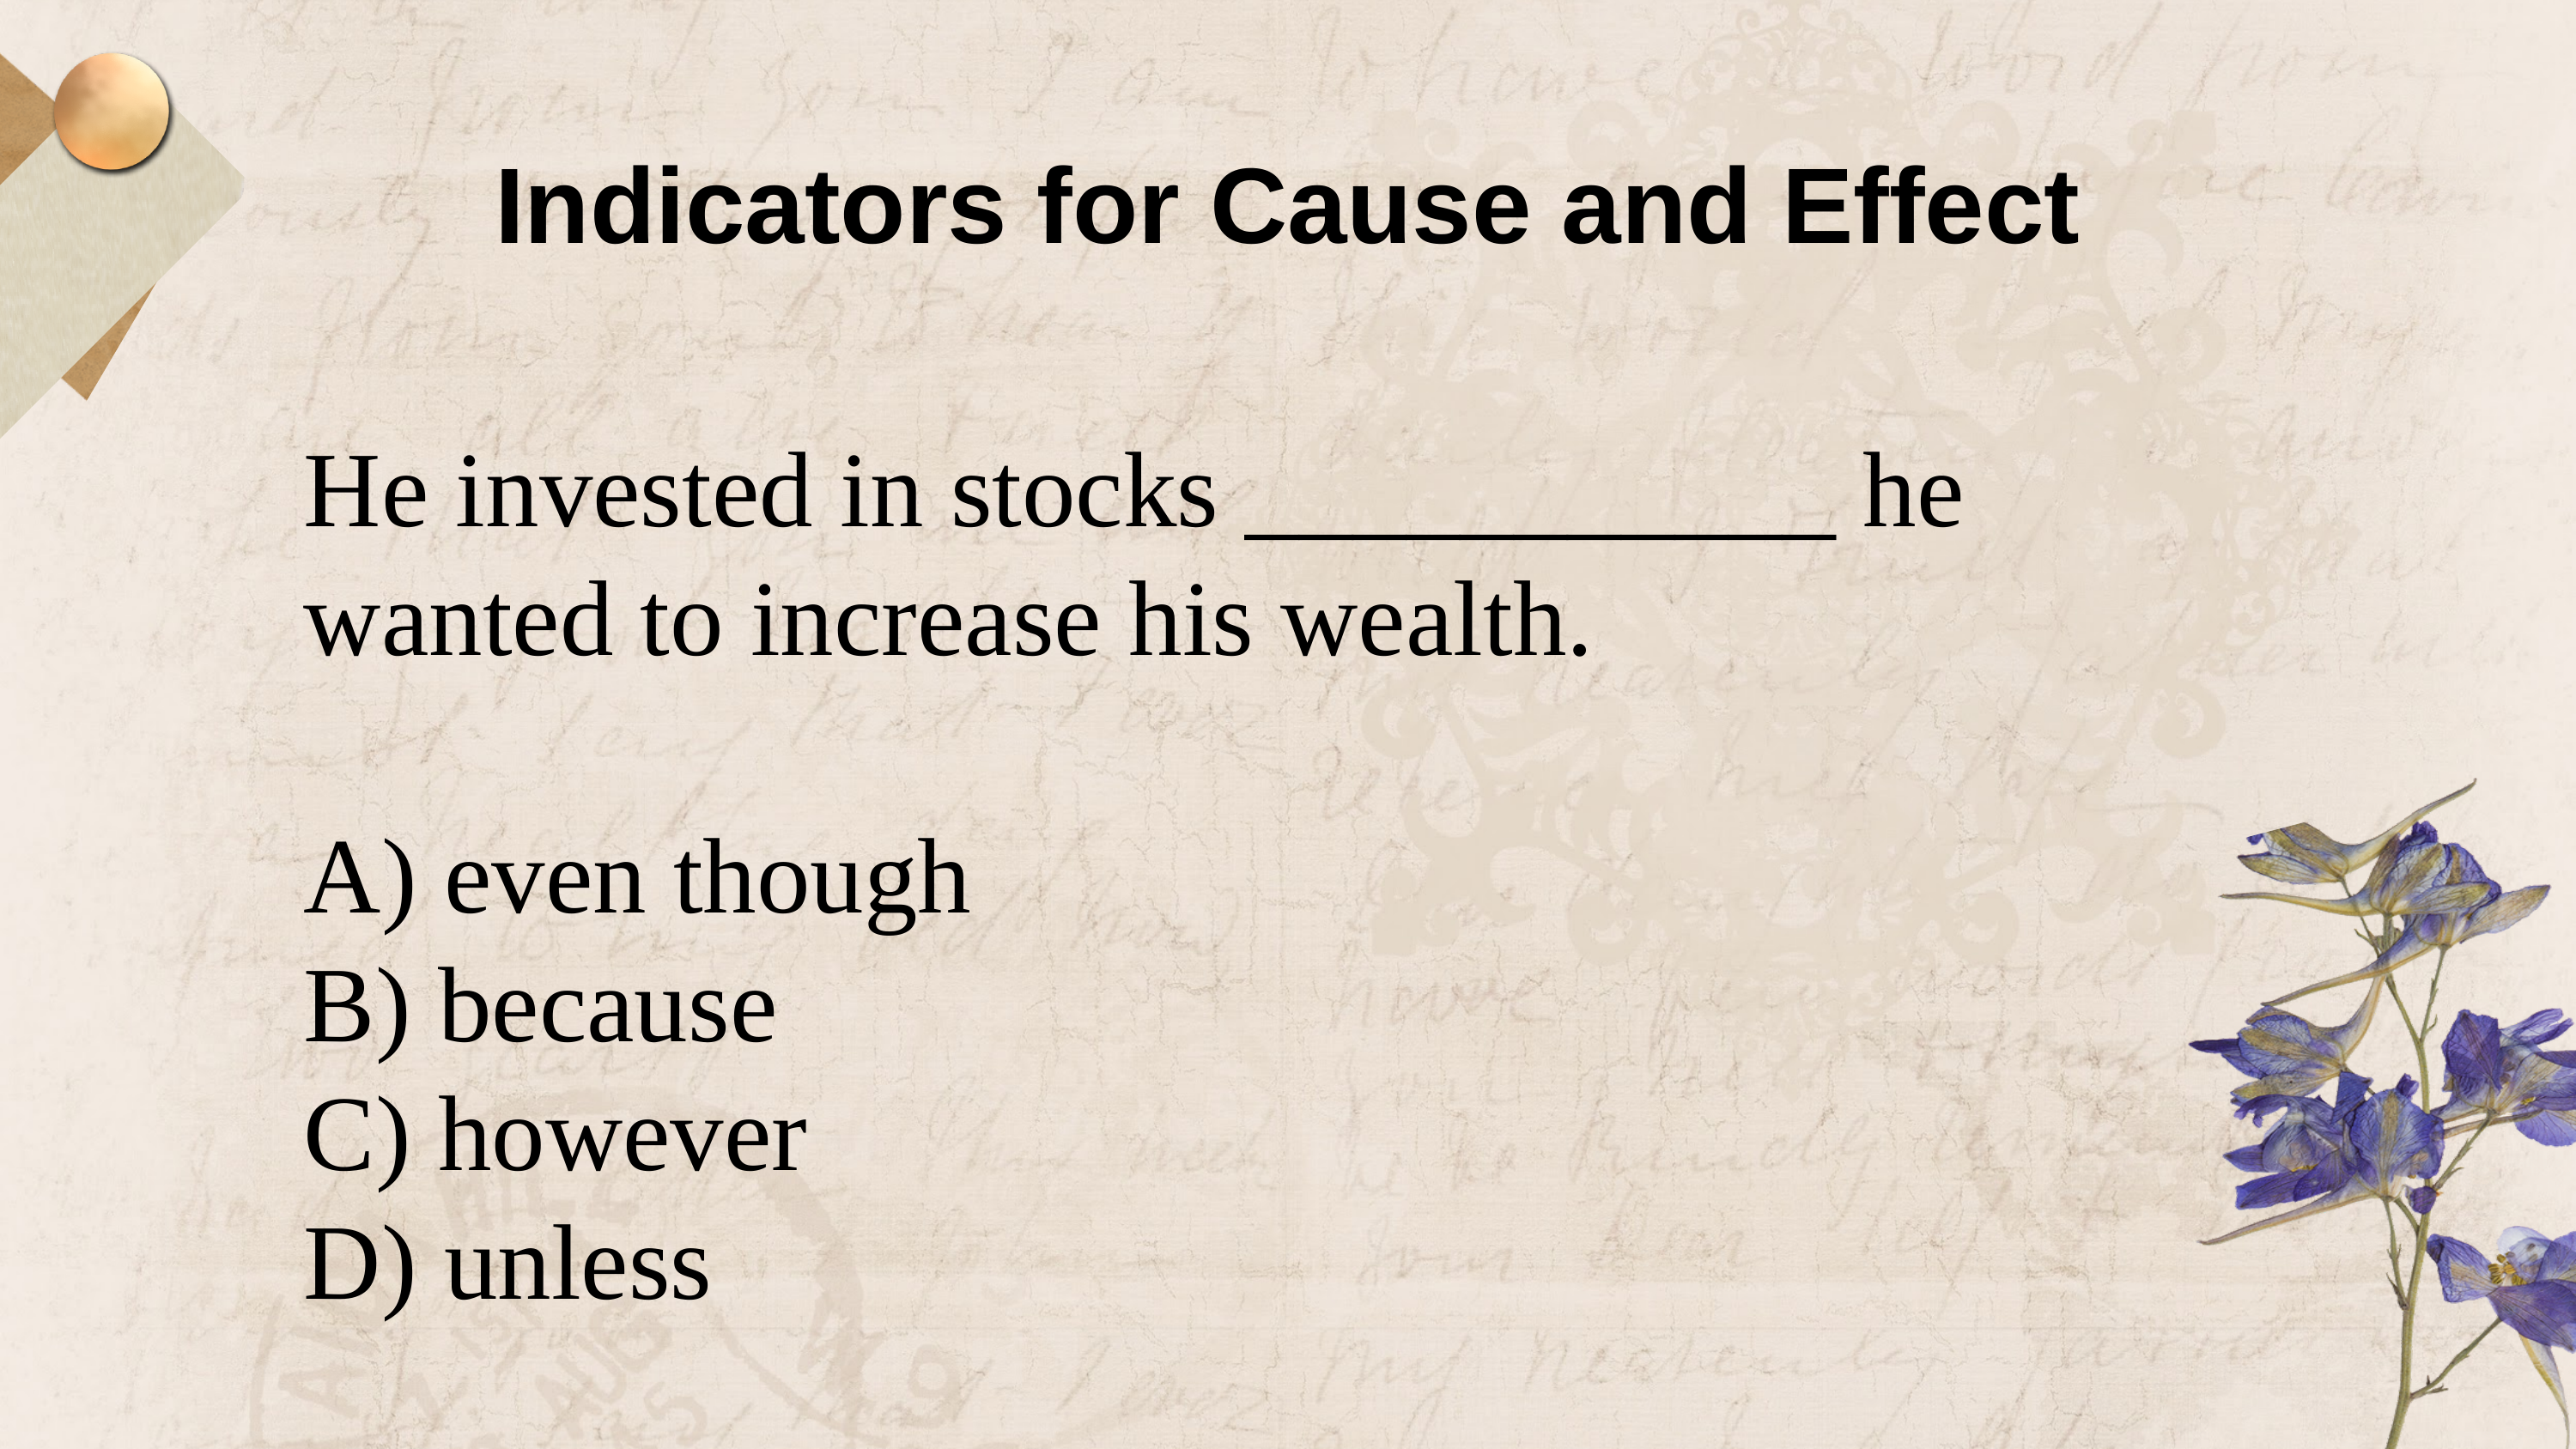

Indicators for Cause and Effect

He invested in stocks ___________ he wanted to increase his wealth.

A) even though
B) because
C) however
D) unless